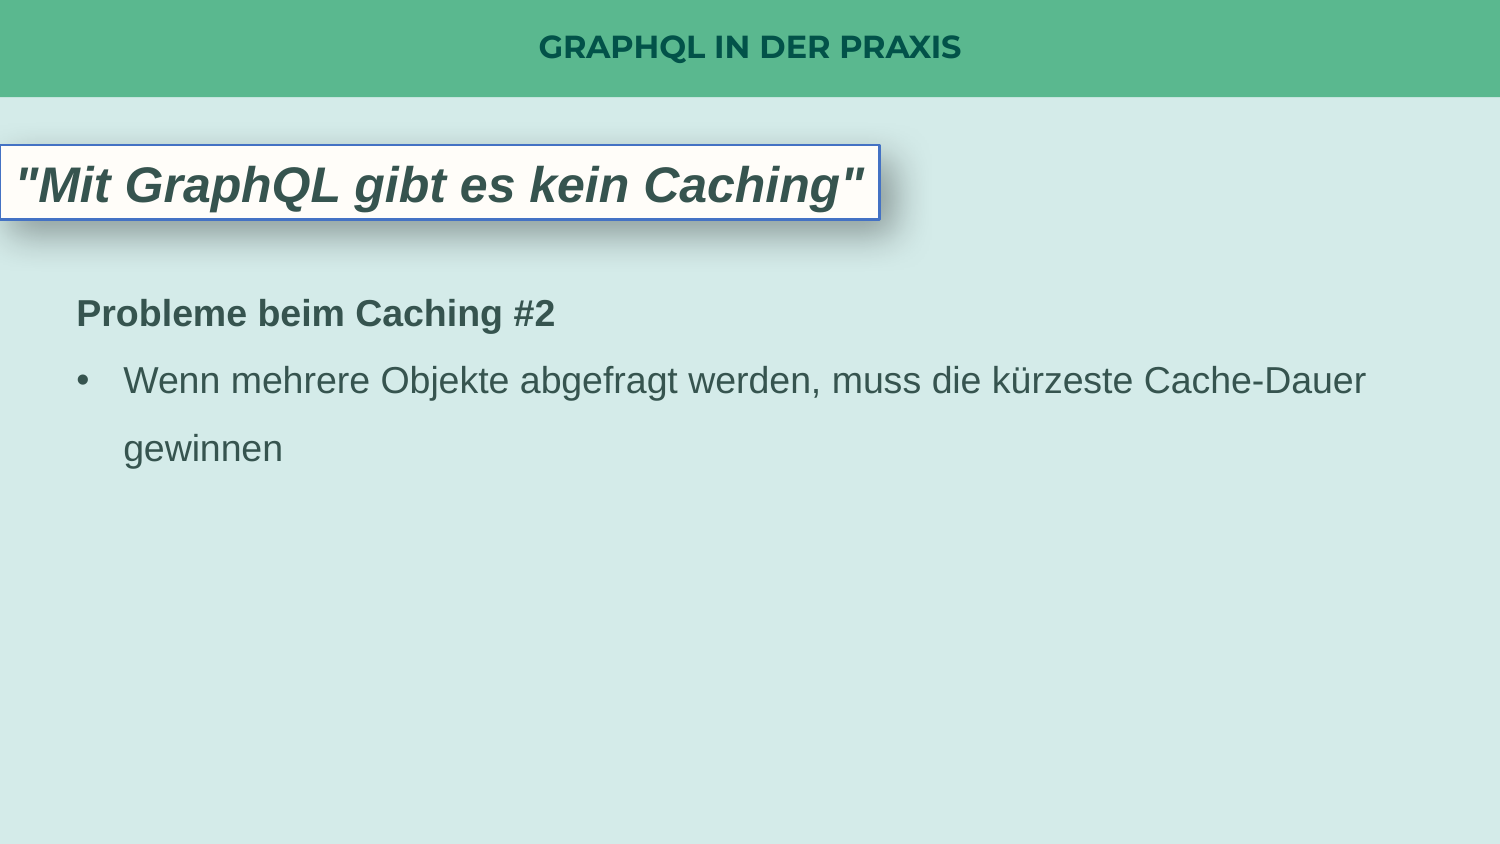

# GraphQL in der Praxis
"Mit GraphQL gibt es kein Caching"
Probleme beim Caching #2
Wenn mehrere Objekte abgefragt werden, muss die kürzeste Cache-Dauer gewinnen